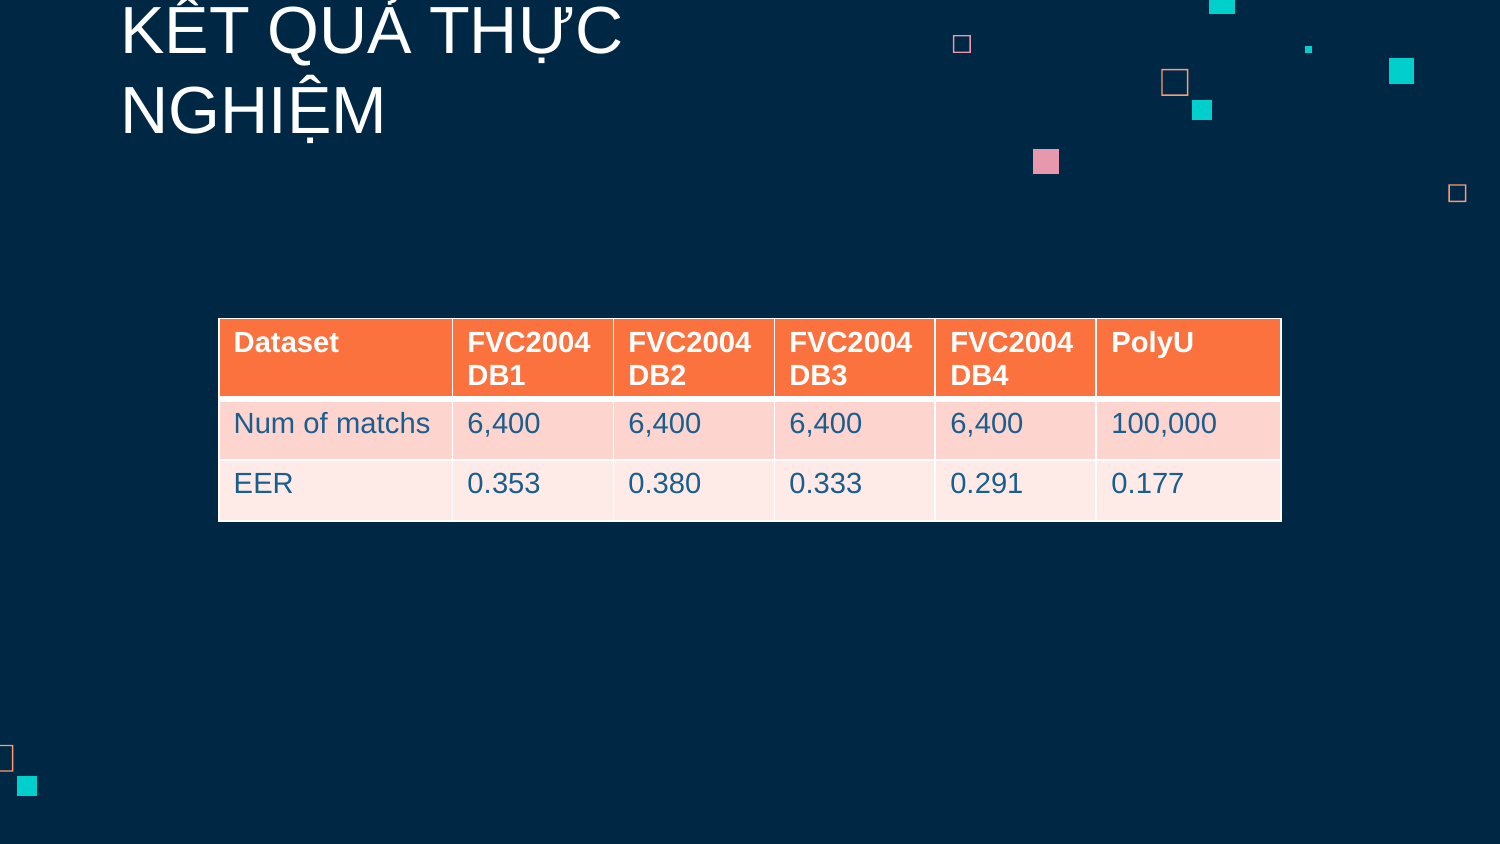

# KẾT QUẢ THỰC NGHIỆM
| Dataset | FVC2004 DB1 | FVC2004 DB2 | FVC2004 DB3 | FVC2004 DB4 | PolyU |
| --- | --- | --- | --- | --- | --- |
| Num of matchs | 6,400 | 6,400 | 6,400 | 6,400 | 100,000 |
| EER | 0.353 | 0.380 | 0.333 | 0.291 | 0.177 |